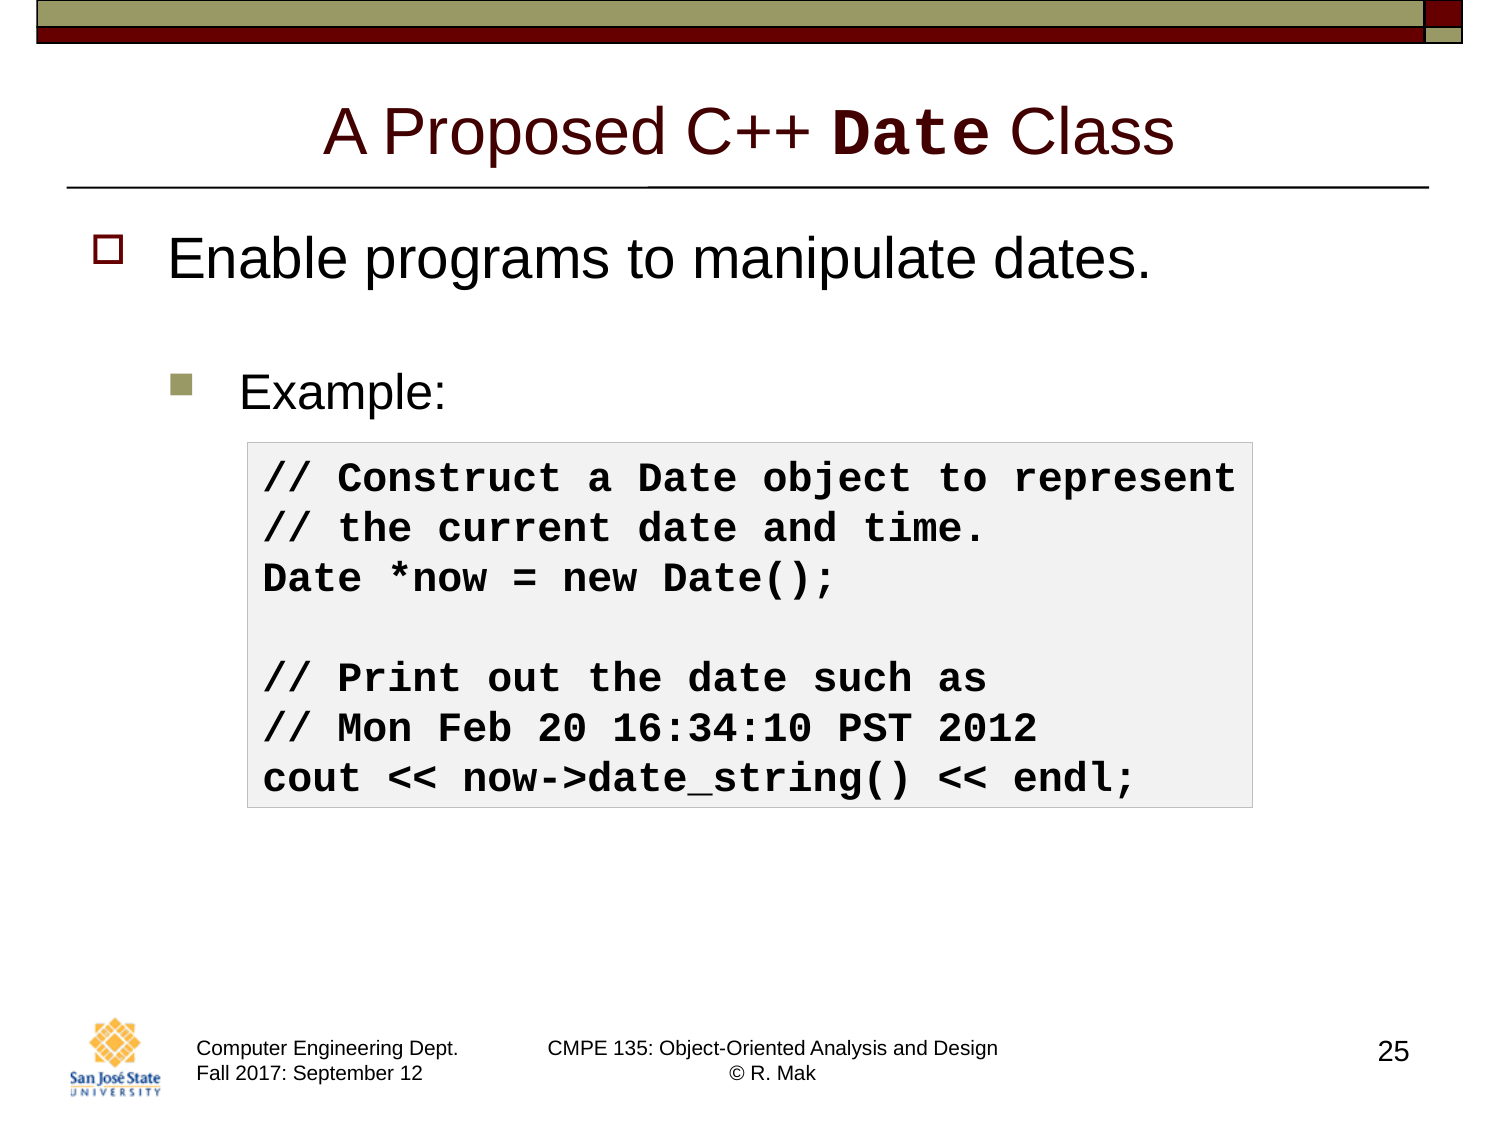

# A Proposed C++ Date Class
Enable programs to manipulate dates.

Example:
// Construct a Date object to represent
// the current date and time.
Date *now = new Date();
// Print out the date such as
// Mon Feb 20 16:34:10 PST 2012
cout << now->date_string() << endl;
25